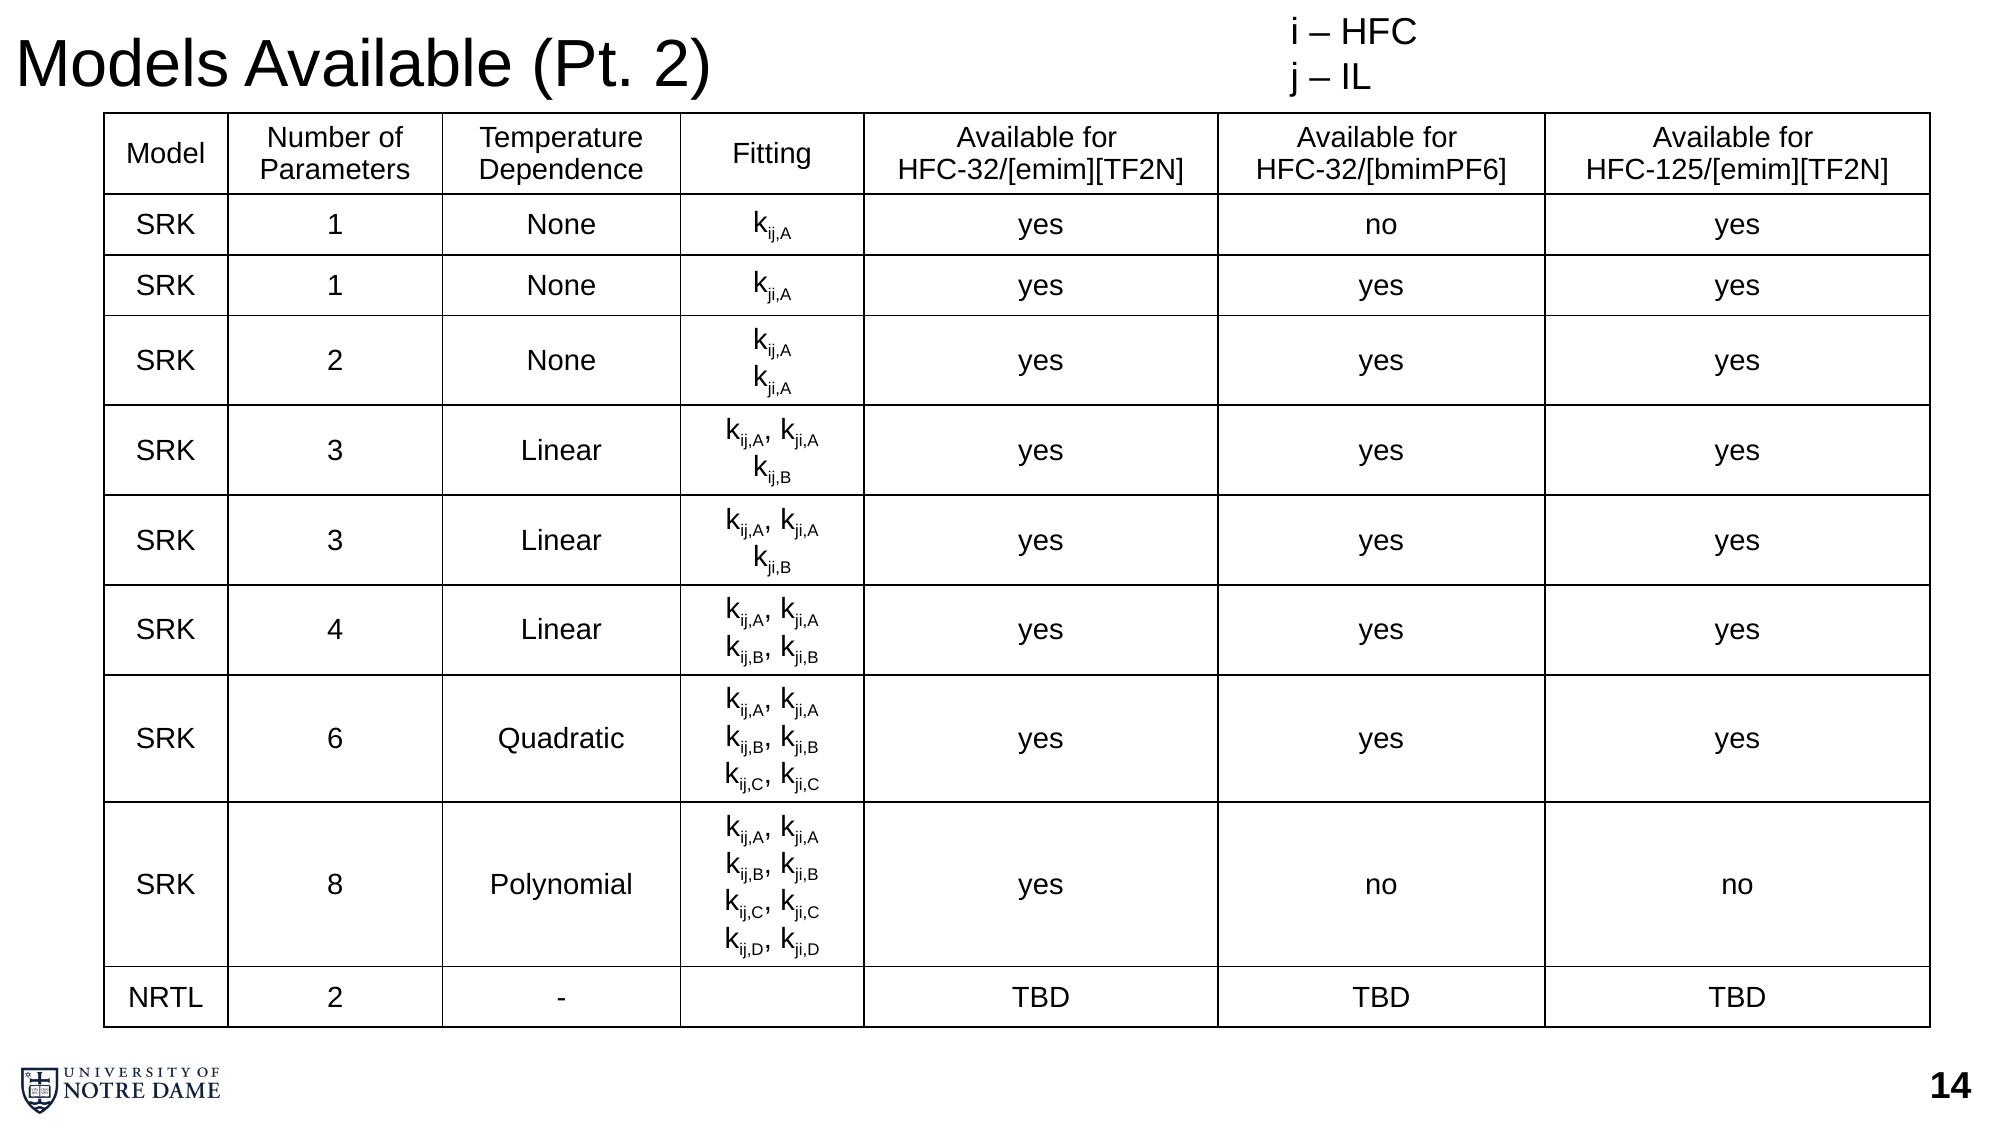

# Models Available (Pt. 2)
i – HFC
j – IL
| Model | Number of Parameters | Temperature Dependence | Fitting | Available for HFC-32/[emim][TF2N] | Available for HFC-32/[bmimPF6] | Available for HFC-125/[emim][TF2N] |
| --- | --- | --- | --- | --- | --- | --- |
| SRK | 1 | None | kij,A | yes | no | yes |
| SRK | 1 | None | kji,A | yes | yes | yes |
| SRK | 2 | None | kij,A kji,A | yes | yes | yes |
| SRK | 3 | Linear | kij,A, kji,A kij,B | yes | yes | yes |
| SRK | 3 | Linear | kij,A, kji,A kji,B | yes | yes | yes |
| SRK | 4 | Linear | kij,A, kji,A kij,B, kji,B | yes | yes | yes |
| SRK | 6 | Quadratic | kij,A, kji,A kij,B, kji,B kij,C, kji,C | yes | yes | yes |
| SRK | 8 | Polynomial | kij,A, kji,A kij,B, kji,B kij,C, kji,C kij,D, kji,D | yes | no | no |
| NRTL | 2 | - |  | TBD | TBD | TBD |
14